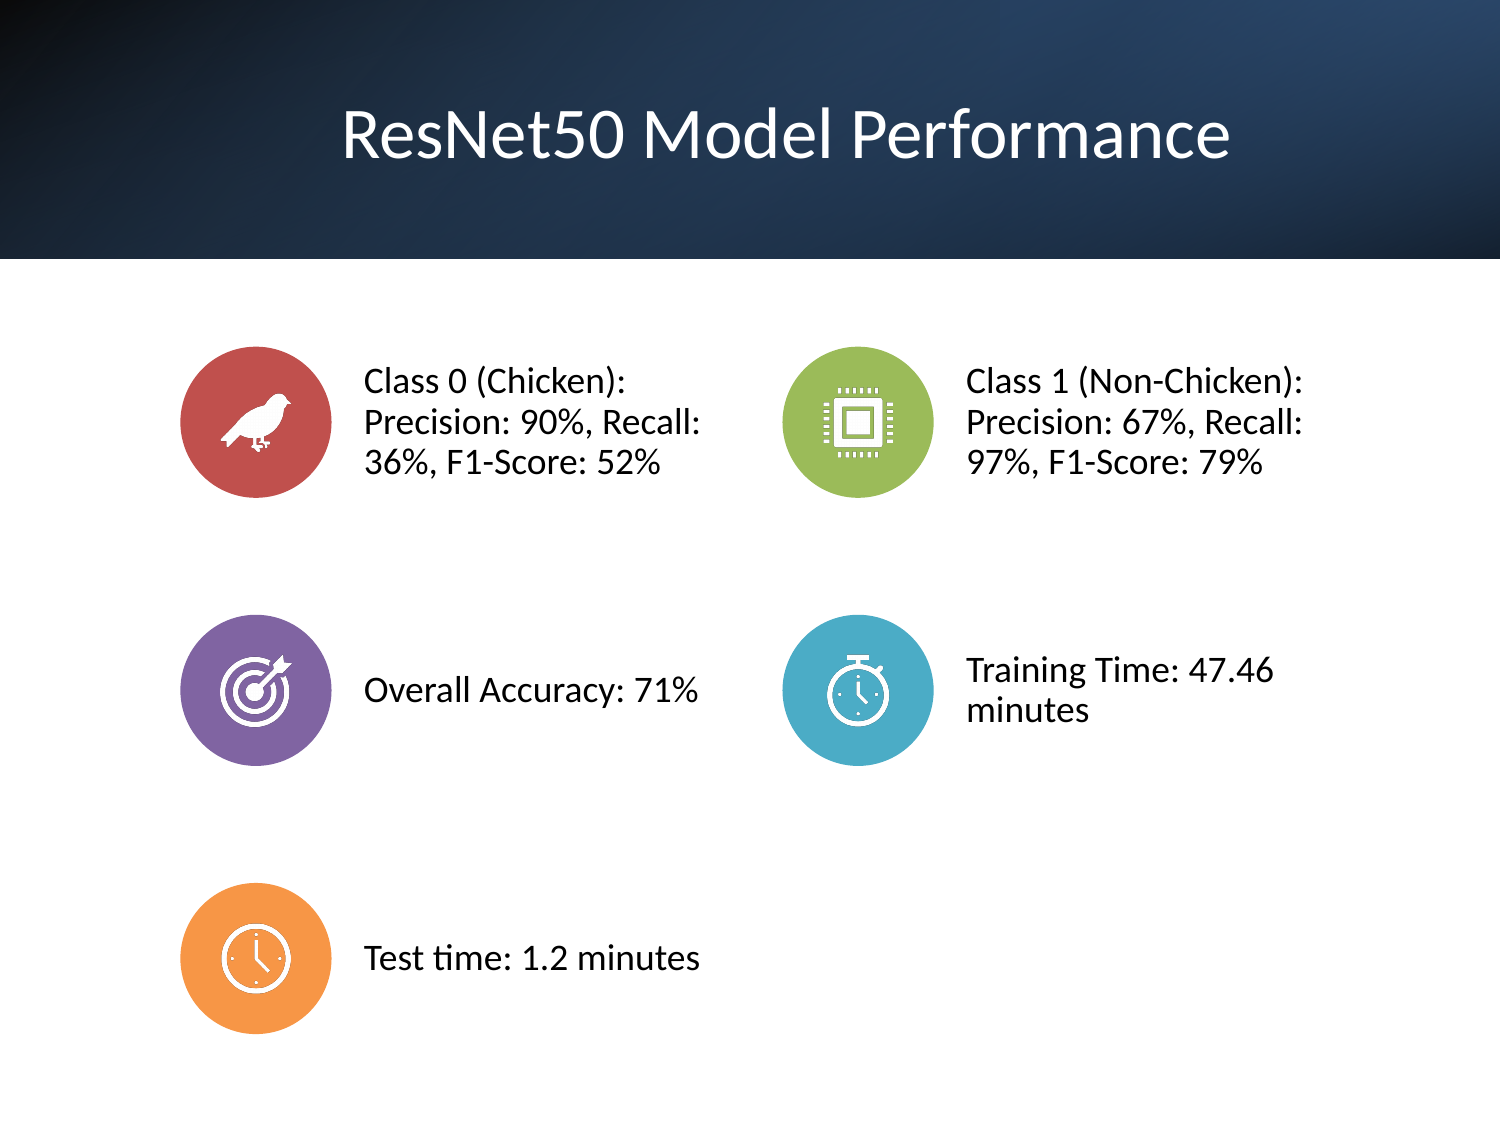

# ResNet50 Model Performance
Class 0 (Chicken): Precision: 90%, Recall: 36%, F1-Score: 52%
Class 1 (Non-Chicken): Precision: 67%, Recall: 97%, F1-Score: 79%
Overall Accuracy: 71%
Training Time: 47.46 minutes
Test time: 1.2 minutes